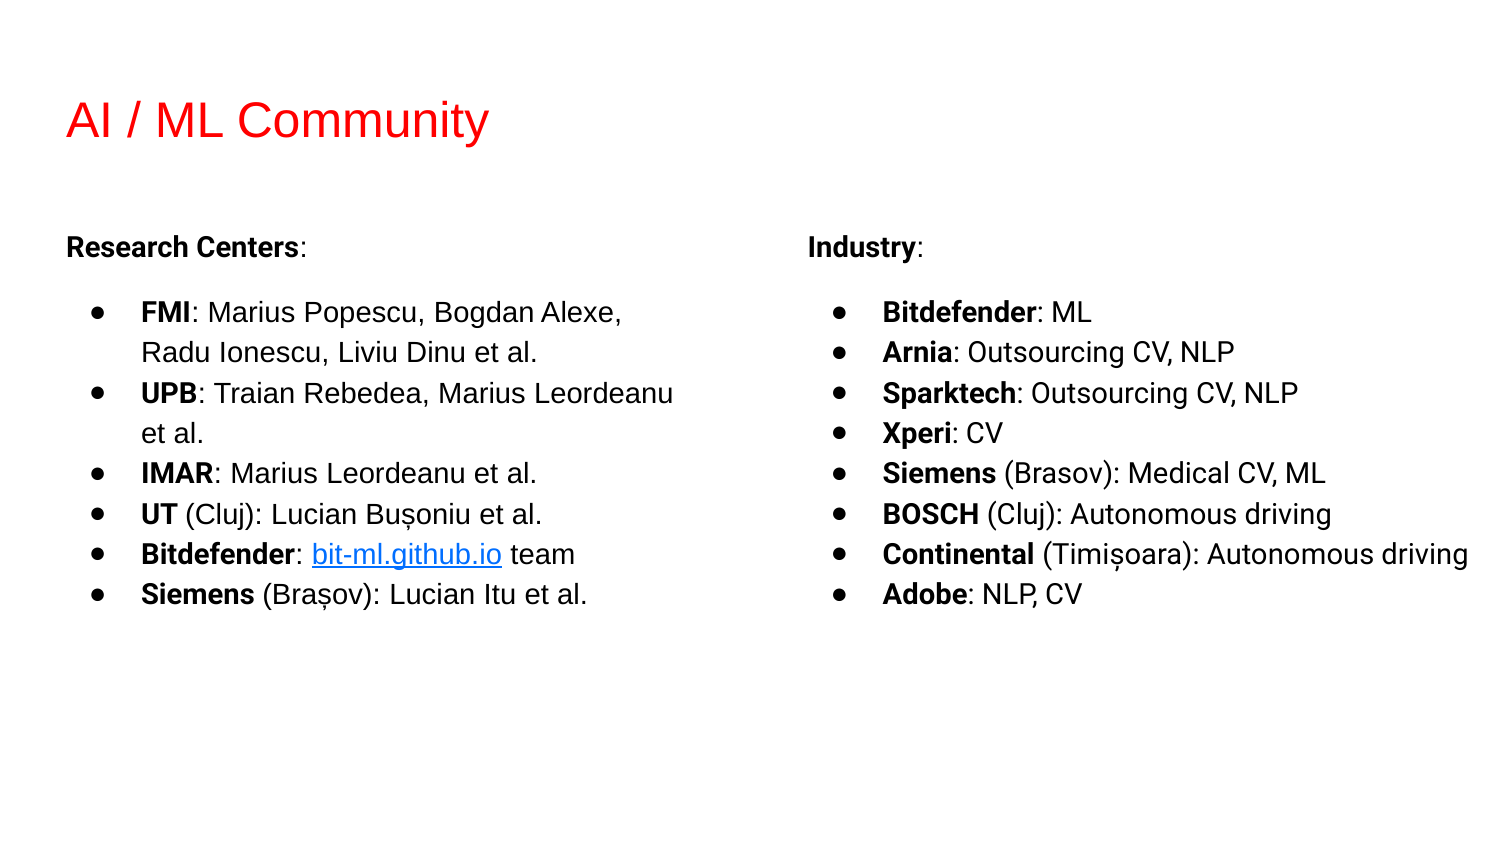

# AI / ML Community
Research Centers:
FMI: Marius Popescu, Bogdan Alexe, Radu Ionescu, Liviu Dinu et al.
UPB: Traian Rebedea, Marius Leordeanu et al.
IMAR: Marius Leordeanu et al.
UT (Cluj): Lucian Bușoniu et al.
Bitdefender: bit-ml.github.io team
Siemens (Brașov): Lucian Itu et al.

Industry:
Bitdefender: ML
Arnia: Outsourcing CV, NLP
Sparktech: Outsourcing CV, NLP
Xperi: CV
Siemens (Brasov): Medical CV, ML
BOSCH (Cluj): Autonomous driving
Continental (Timișoara): Autonomous driving
Adobe: NLP, CV